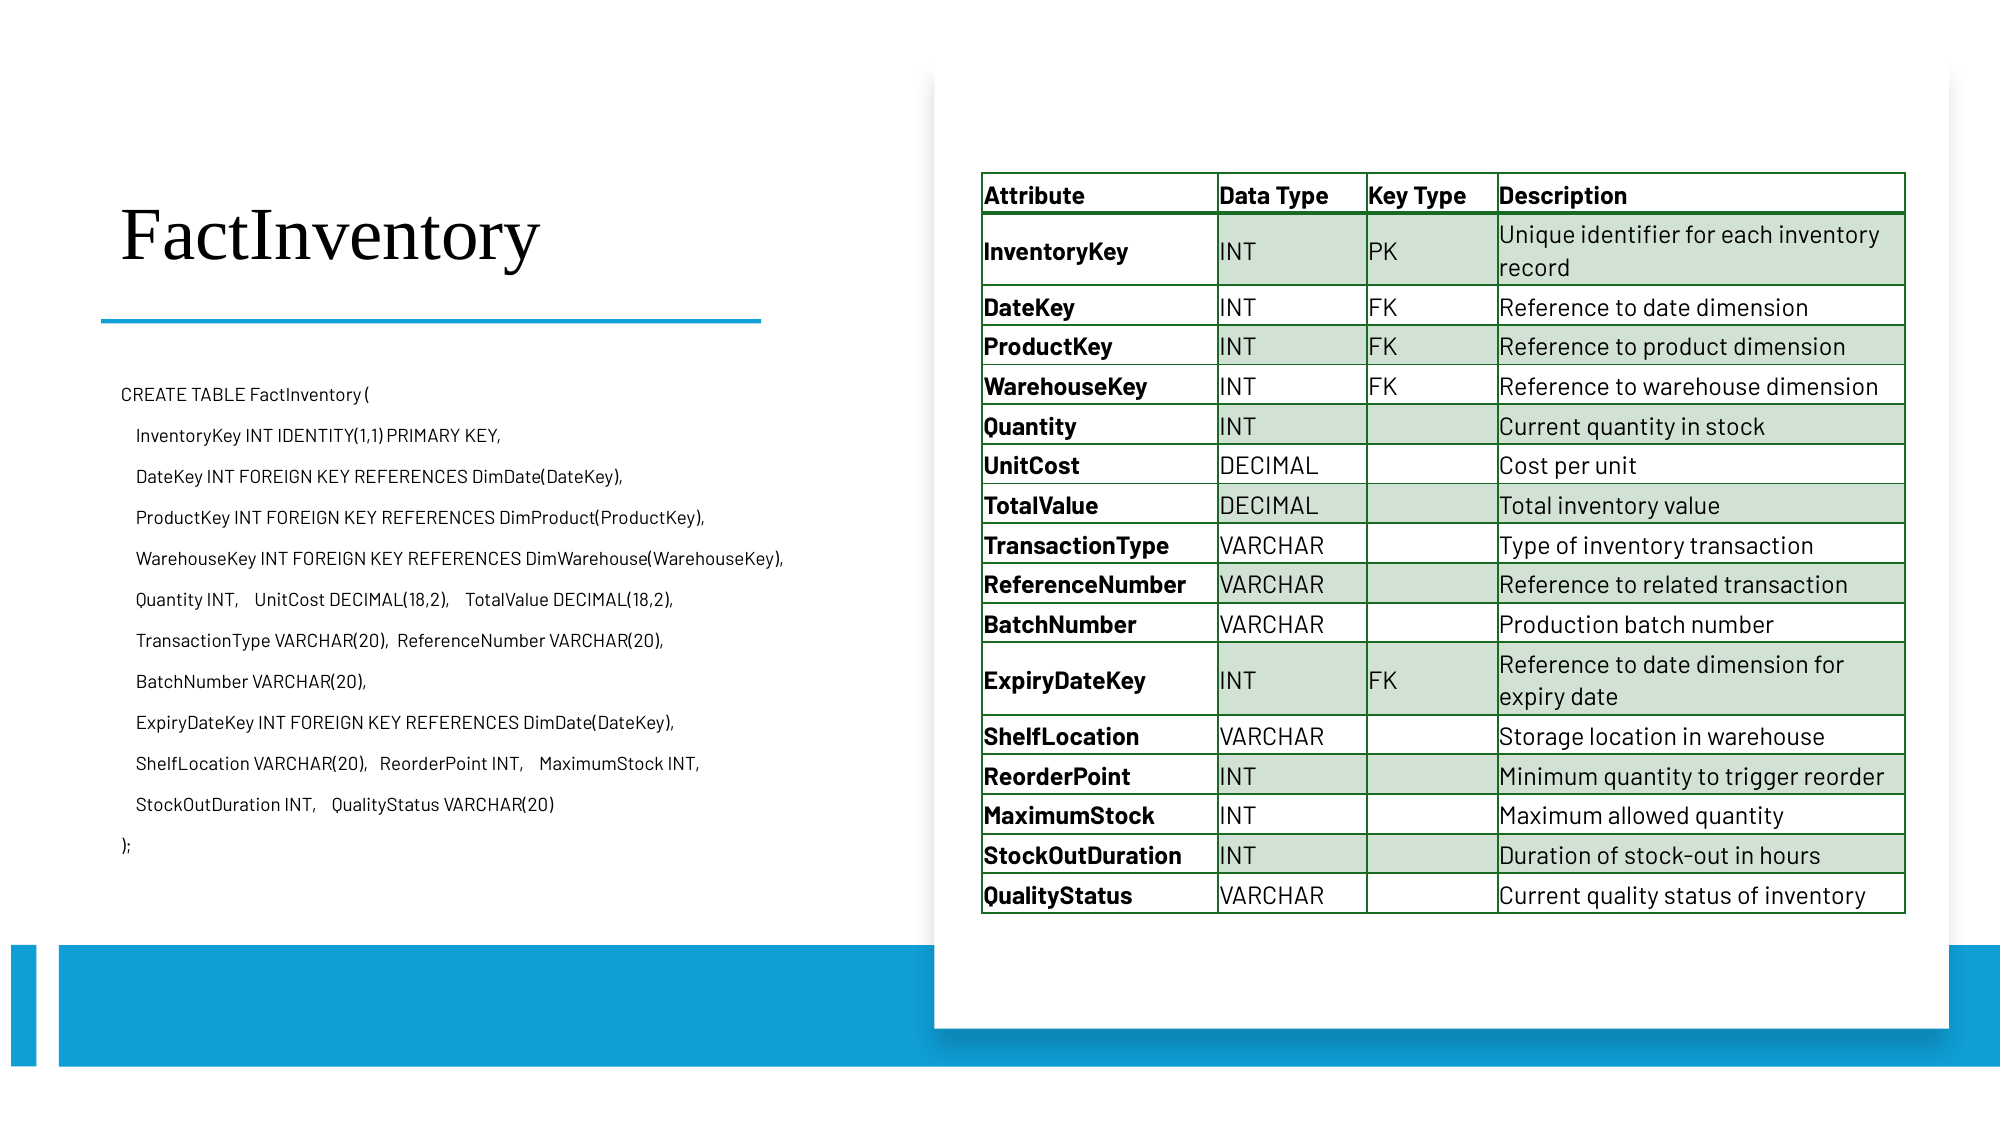

# FactInventory
| Attribute | Data Type | Key Type | Description |
| --- | --- | --- | --- |
| InventoryKey | INT | PK | Unique identifier for each inventory record |
| DateKey | INT | FK | Reference to date dimension |
| ProductKey | INT | FK | Reference to product dimension |
| WarehouseKey | INT | FK | Reference to warehouse dimension |
| Quantity | INT |  | Current quantity in stock |
| UnitCost | DECIMAL |  | Cost per unit |
| TotalValue | DECIMAL |  | Total inventory value |
| TransactionType | VARCHAR |  | Type of inventory transaction |
| ReferenceNumber | VARCHAR |  | Reference to related transaction |
| BatchNumber | VARCHAR |  | Production batch number |
| ExpiryDateKey | INT | FK | Reference to date dimension for expiry date |
| ShelfLocation | VARCHAR |  | Storage location in warehouse |
| ReorderPoint | INT |  | Minimum quantity to trigger reorder |
| MaximumStock | INT |  | Maximum allowed quantity |
| StockOutDuration | INT |  | Duration of stock-out in hours |
| QualityStatus | VARCHAR |  | Current quality status of inventory |

CREATE TABLE FactInventory (
    InventoryKey INT IDENTITY(1,1) PRIMARY KEY,
    DateKey INT FOREIGN KEY REFERENCES DimDate(DateKey),
    ProductKey INT FOREIGN KEY REFERENCES DimProduct(ProductKey),
    WarehouseKey INT FOREIGN KEY REFERENCES DimWarehouse(WarehouseKey),
    Quantity INT,    UnitCost DECIMAL(18,2),    TotalValue DECIMAL(18,2),
    TransactionType VARCHAR(20),  ReferenceNumber VARCHAR(20),
    BatchNumber VARCHAR(20),
    ExpiryDateKey INT FOREIGN KEY REFERENCES DimDate(DateKey),
    ShelfLocation VARCHAR(20),   ReorderPoint INT,    MaximumStock INT,
    StockOutDuration INT,    QualityStatus VARCHAR(20)
);